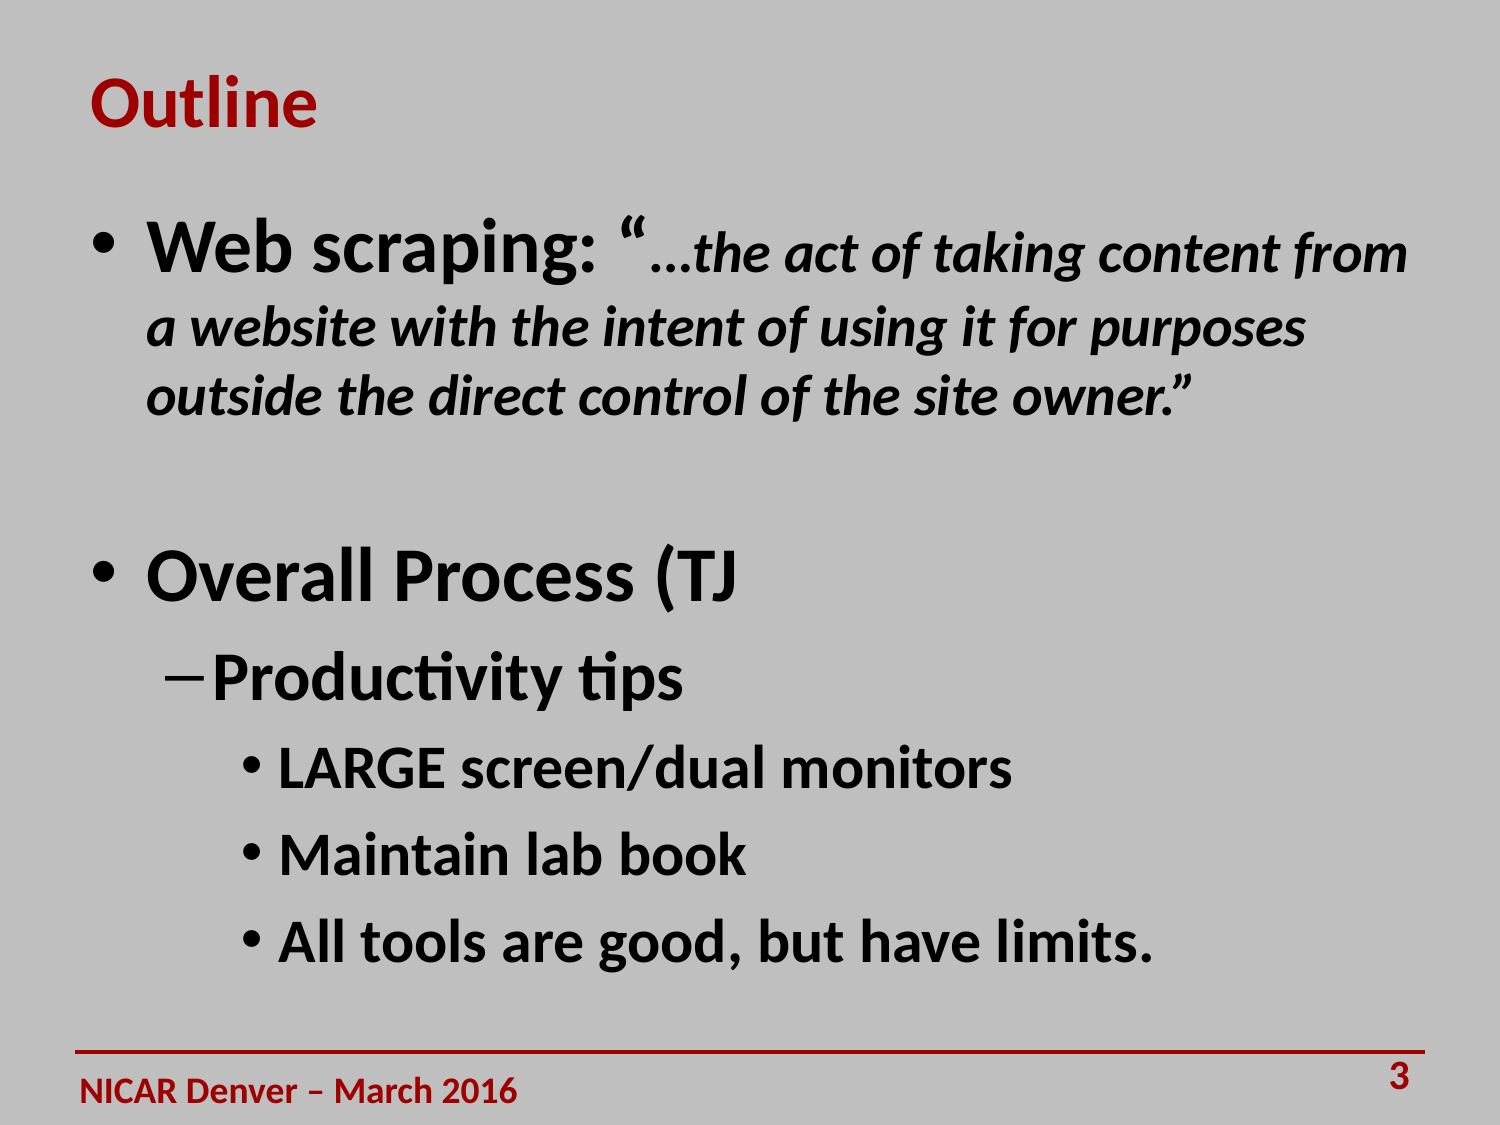

# Outline
Web scraping: “…the act of taking content from a website with the intent of using it for purposes outside the direct control of the site owner.”

Overall Process (TJ
Productivity tips
LARGE screen/dual monitors
Maintain lab book
All tools are good, but have limits.
3
NICAR Denver – March 2016